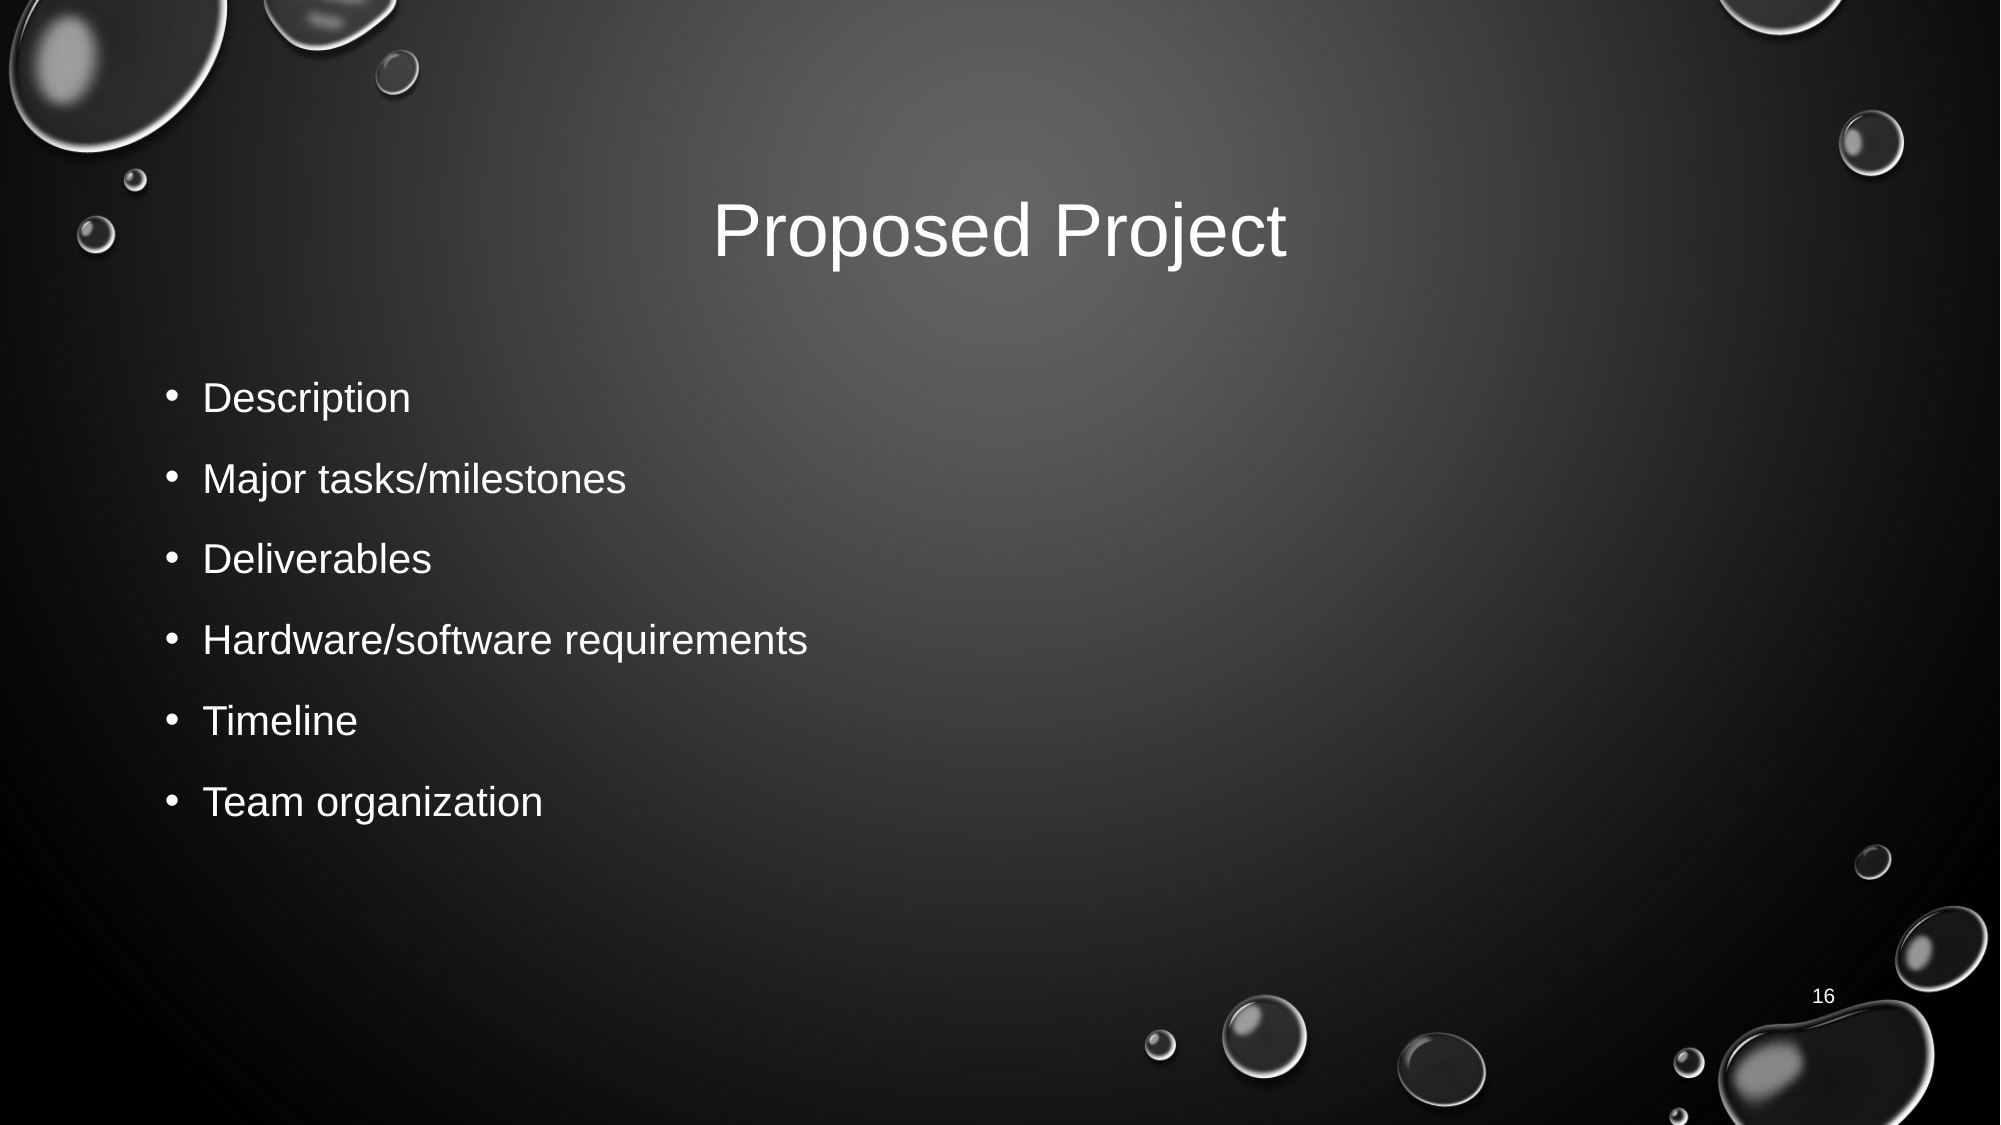

# Proposed Project
Description
Major tasks/milestones
Deliverables
Hardware/software requirements
Timeline
Team organization

16